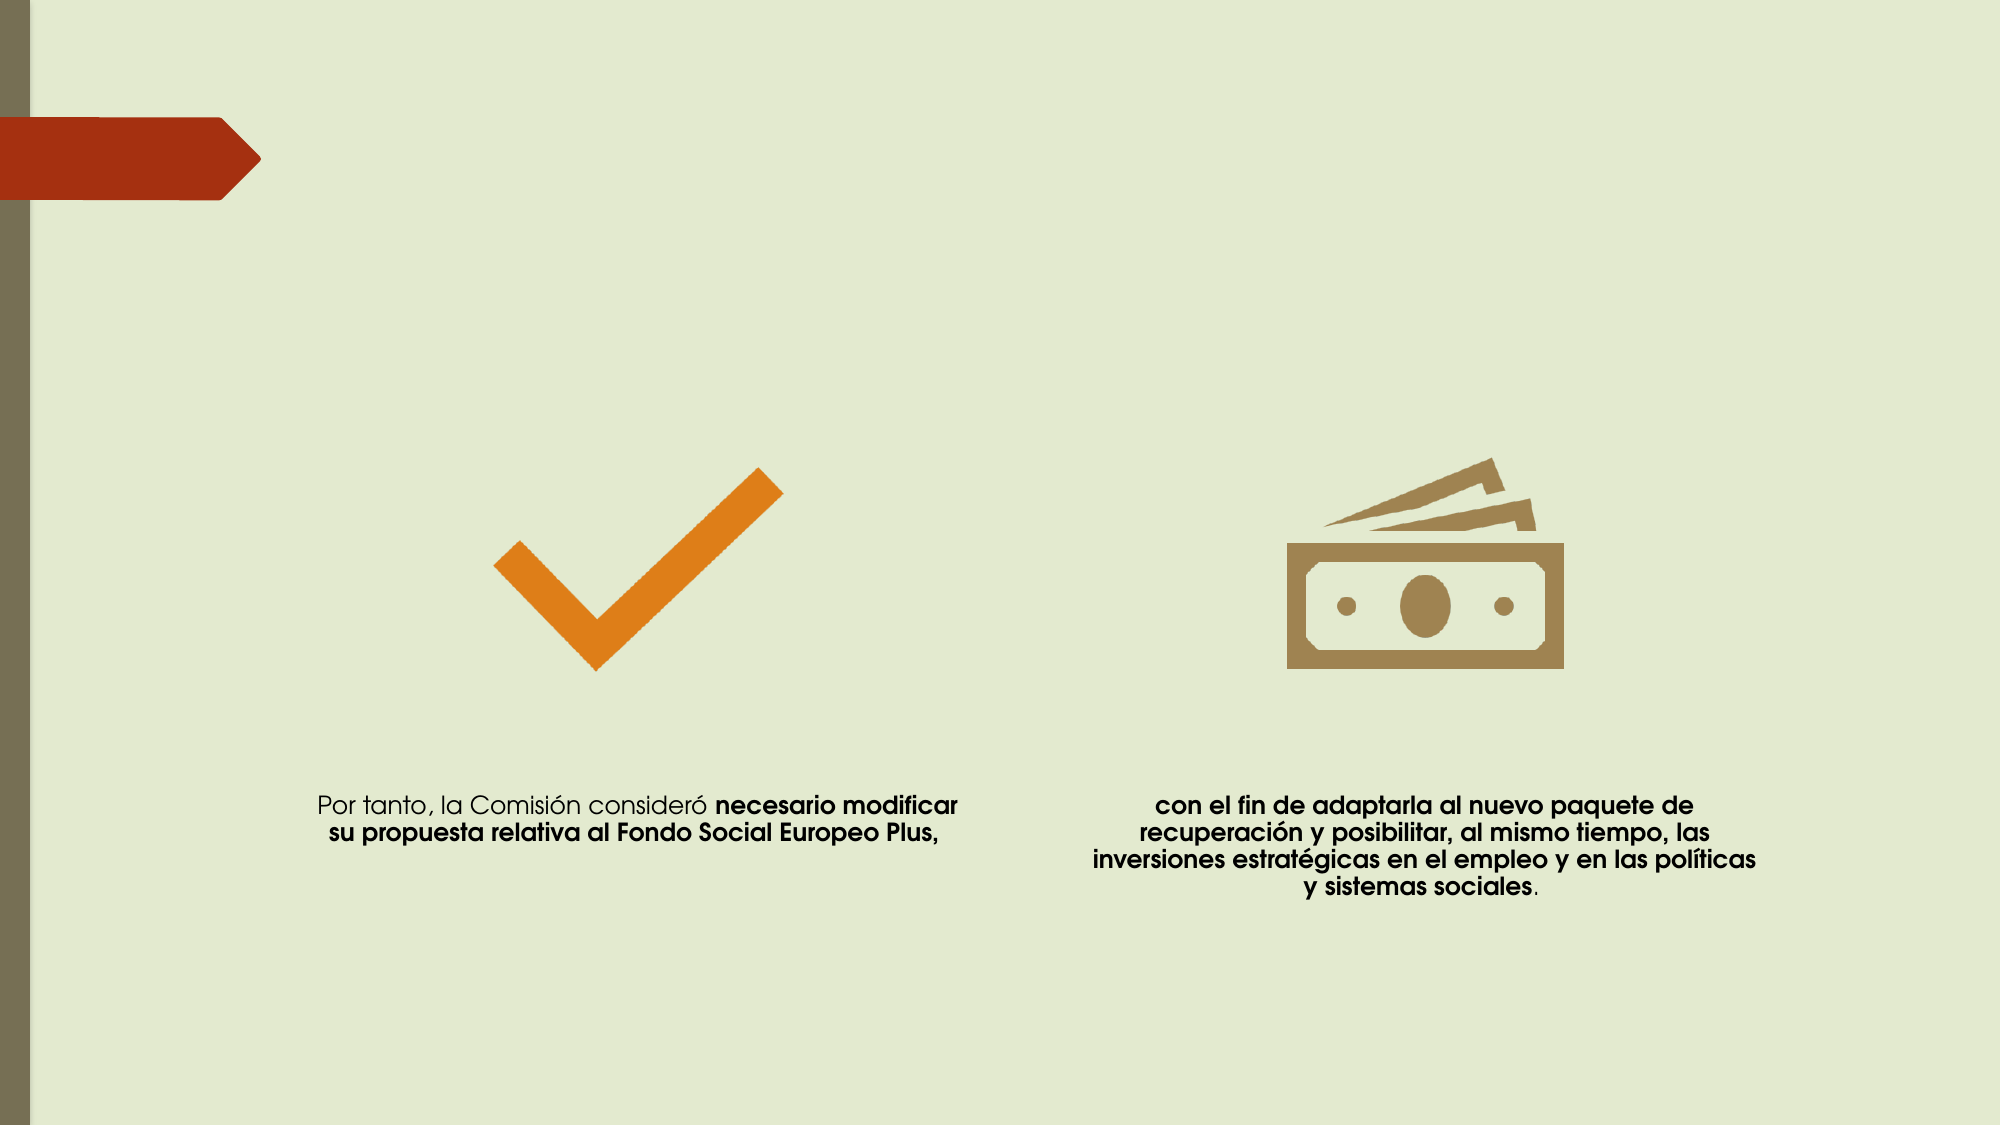

Por tanto, la Comisión consideró necesario modificar su propuesta relativa al Fondo Social Europeo Plus,
con el fin de adaptarla al nuevo paquete de recuperación y posibilitar, al mismo tiempo, las inversiones estratégicas en el empleo y en las políticas y sistemas sociales.